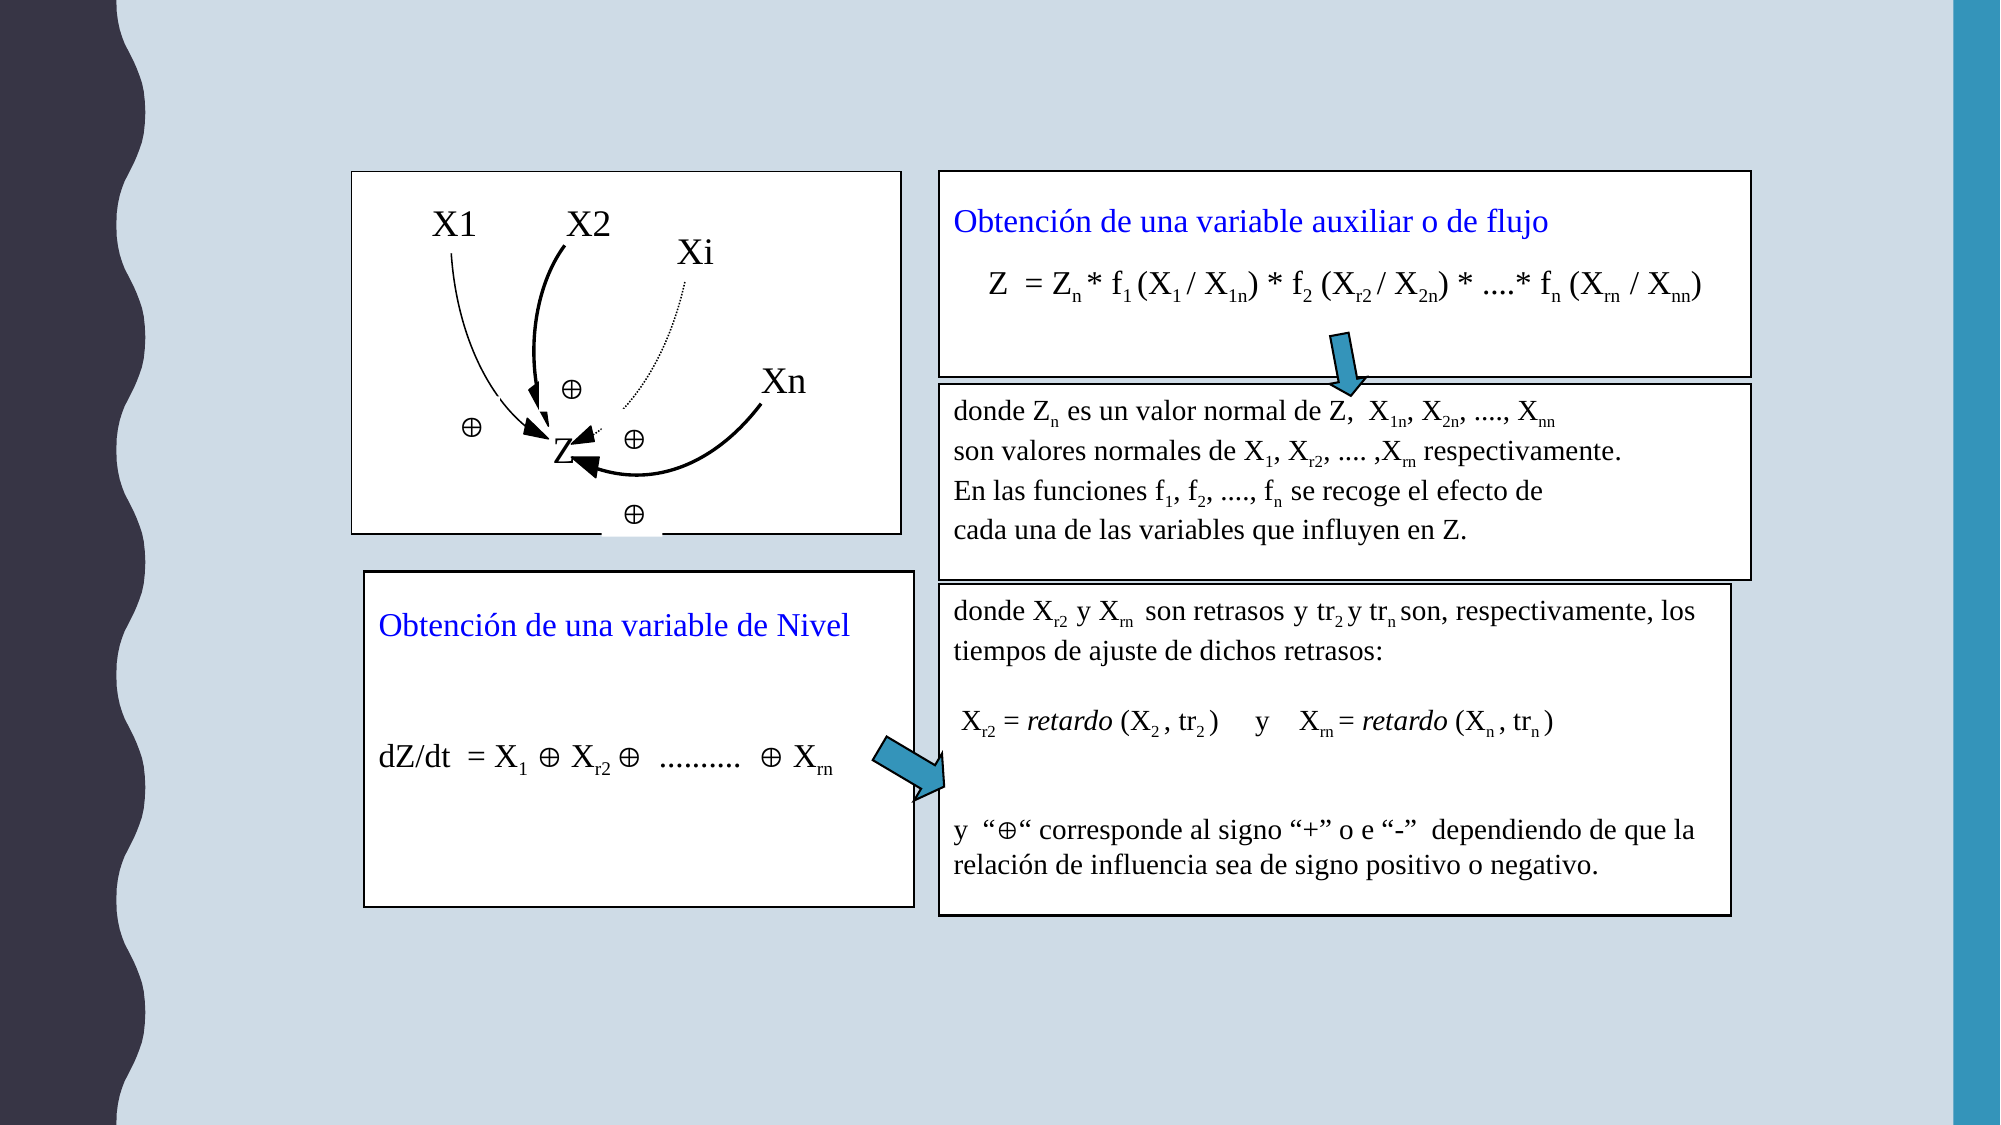

Obtención de una variable auxiliar o de flujo
Z  = Zn * f1 (X1 / X1n) * f2 (Xr2 / X2n) * ....* fn (Xrn  / Xnn)

X1
X2
Xi

Xn
 ⊕

donde Zn  es un valor normal de Z,  X1n, X2n, ...., Xnn
son valores normales de X1, Xr2, .... ,Xrn respectivamente.
En las funciones f1, f2, ...., fn  se recoge el efecto de
cada una de las variables que influyen en Z.

 ⊕
 ⊕

Z

 ⊕
Obtención de una variable de Nivel

dZ/dt  = X1 ⊕ Xr2 ⊕  ..........  ⊕ Xrn

donde Xr2  y Xrn  son retrasos  y  tr2 y trn son, respectivamente, los tiempos de ajuste de dichos retrasos:

 Xr2 = retardo (X2 , tr2 )     y    Xrn = retardo (Xn , trn )

y  “⊕“ corresponde al signo “+” o e “-”  dependiendo de que la relación de influencia sea de signo positivo o negativo.